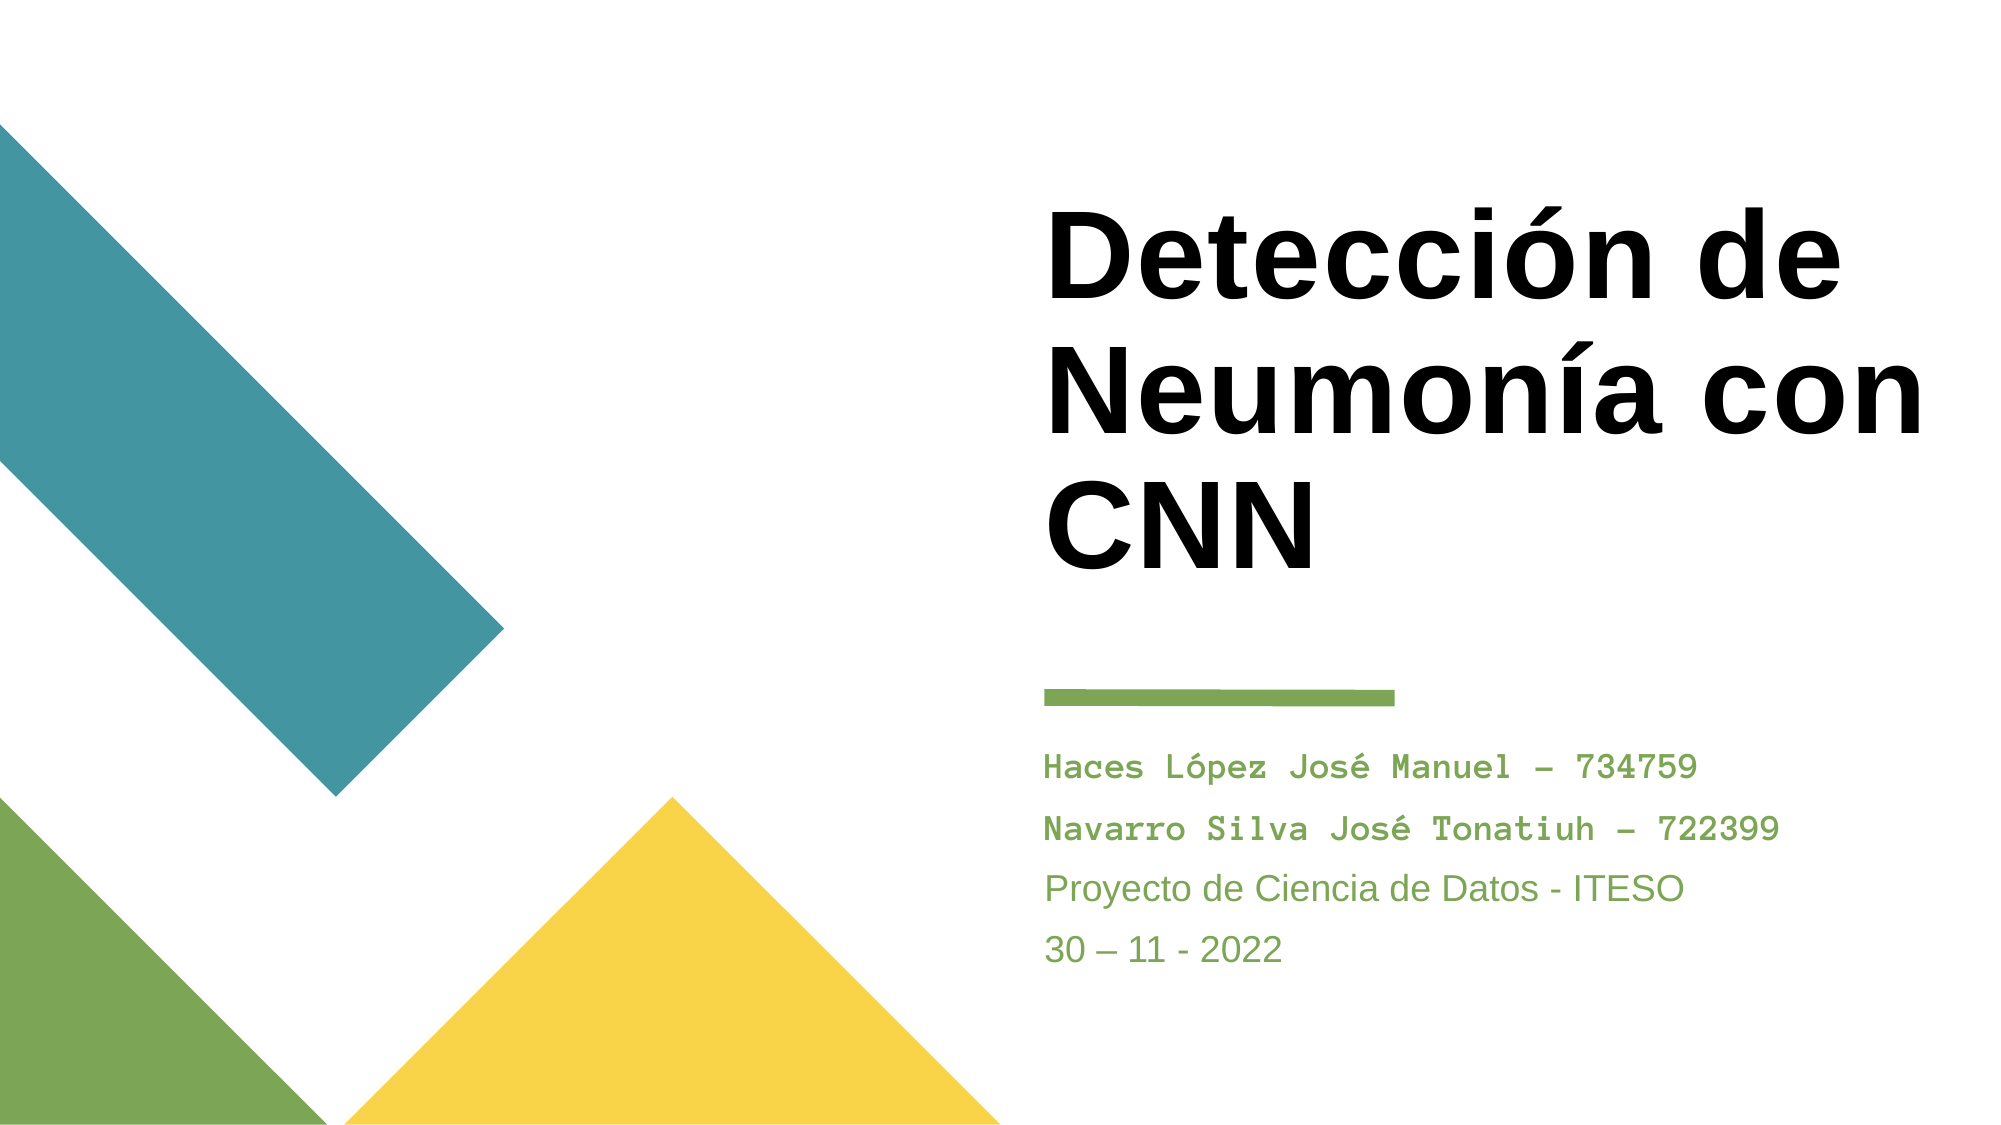

# Detección de Neumonía con CNN
Haces López José Manuel - 734759
Navarro Silva José Tonatiuh - 722399
Proyecto de Ciencia de Datos - ITESO
30 – 11 - 2022